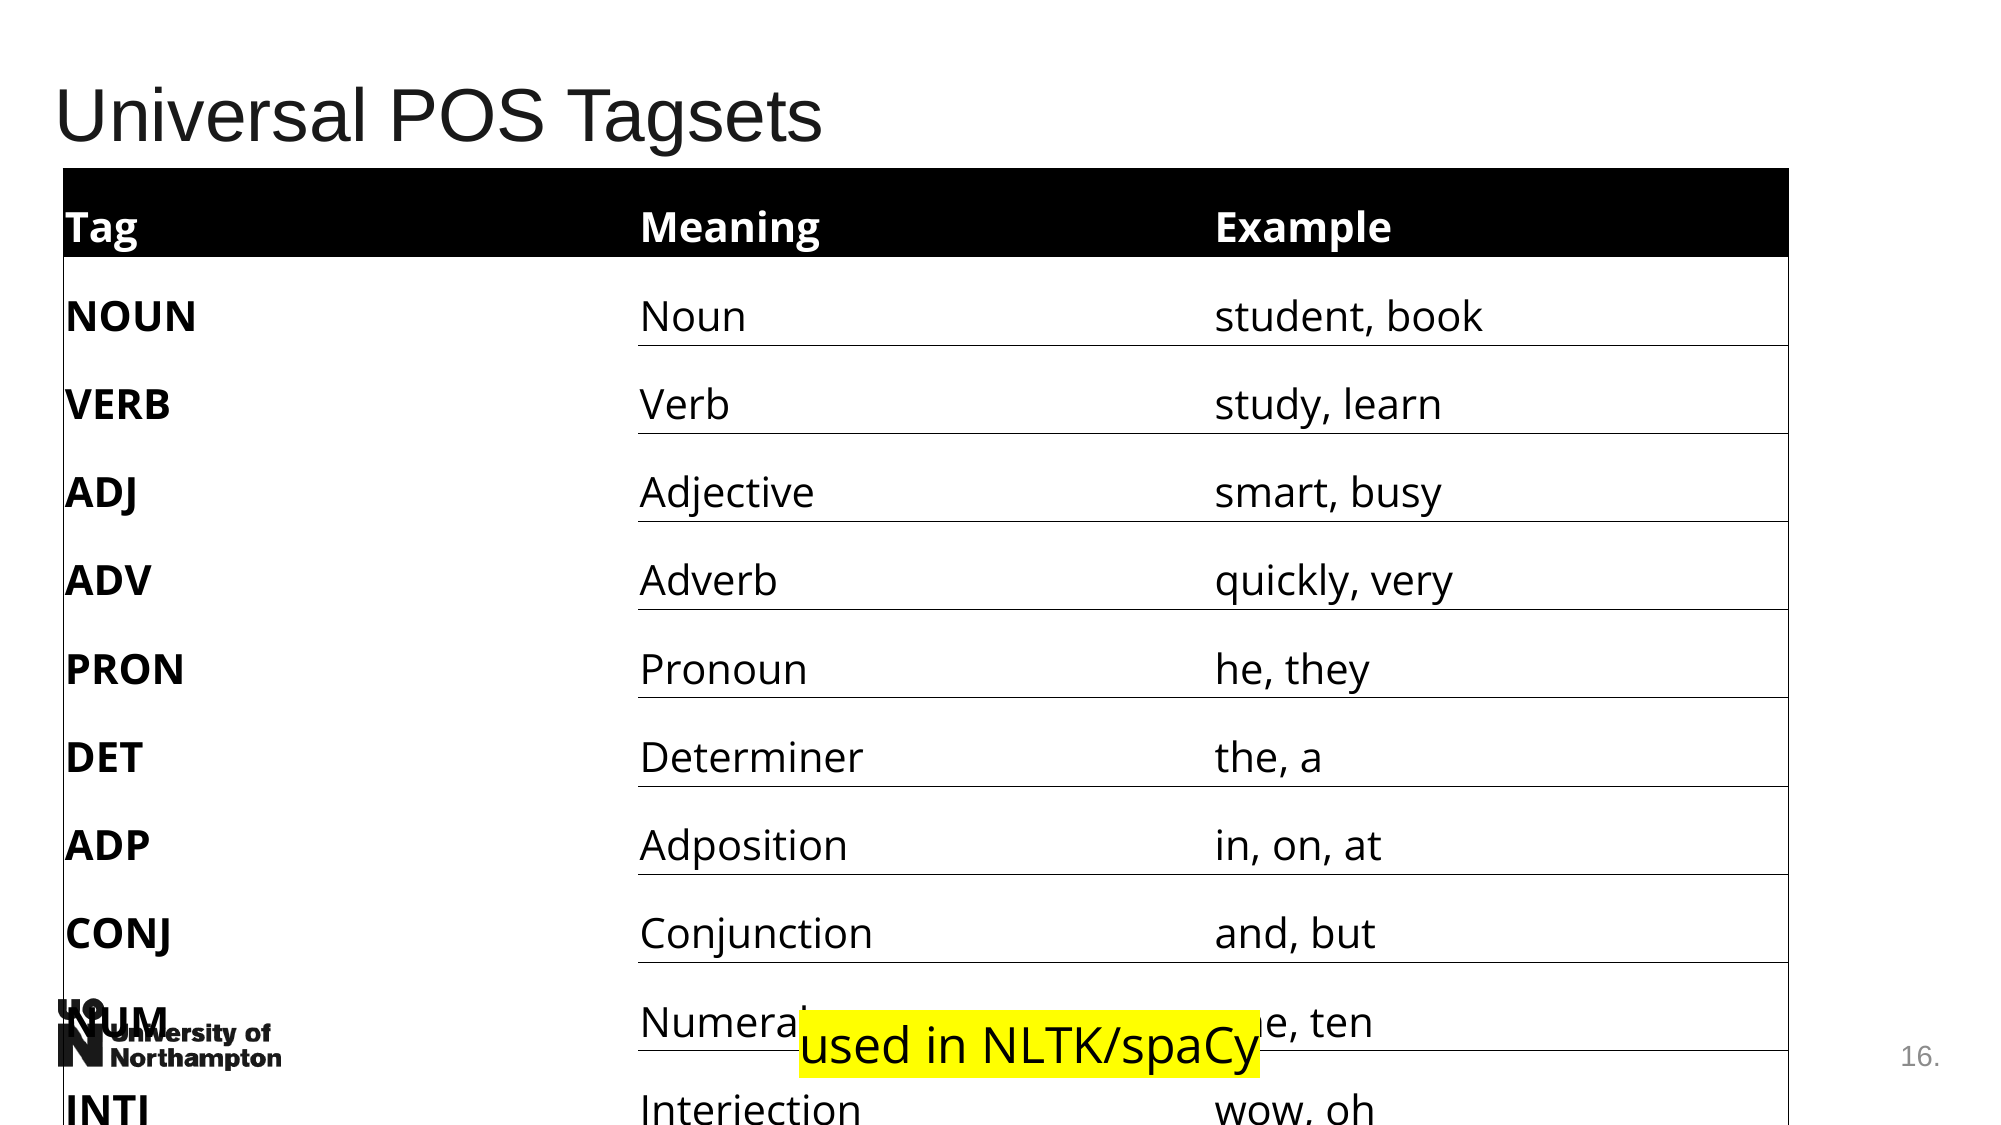

# Universal POS Tagsets
| Tag | Meaning | Example |
| --- | --- | --- |
| NOUN | Noun | student, book |
| VERB | Verb | study, learn |
| ADJ | Adjective | smart, busy |
| ADV | Adverb | quickly, very |
| PRON | Pronoun | he, they |
| DET | Determiner | the, a |
| ADP | Adposition | in, on, at |
| CONJ | Conjunction | and, but |
| NUM | Numeral | one, ten |
| INTJ | Interjection | wow, oh |
used in NLTK/spaCy
16.